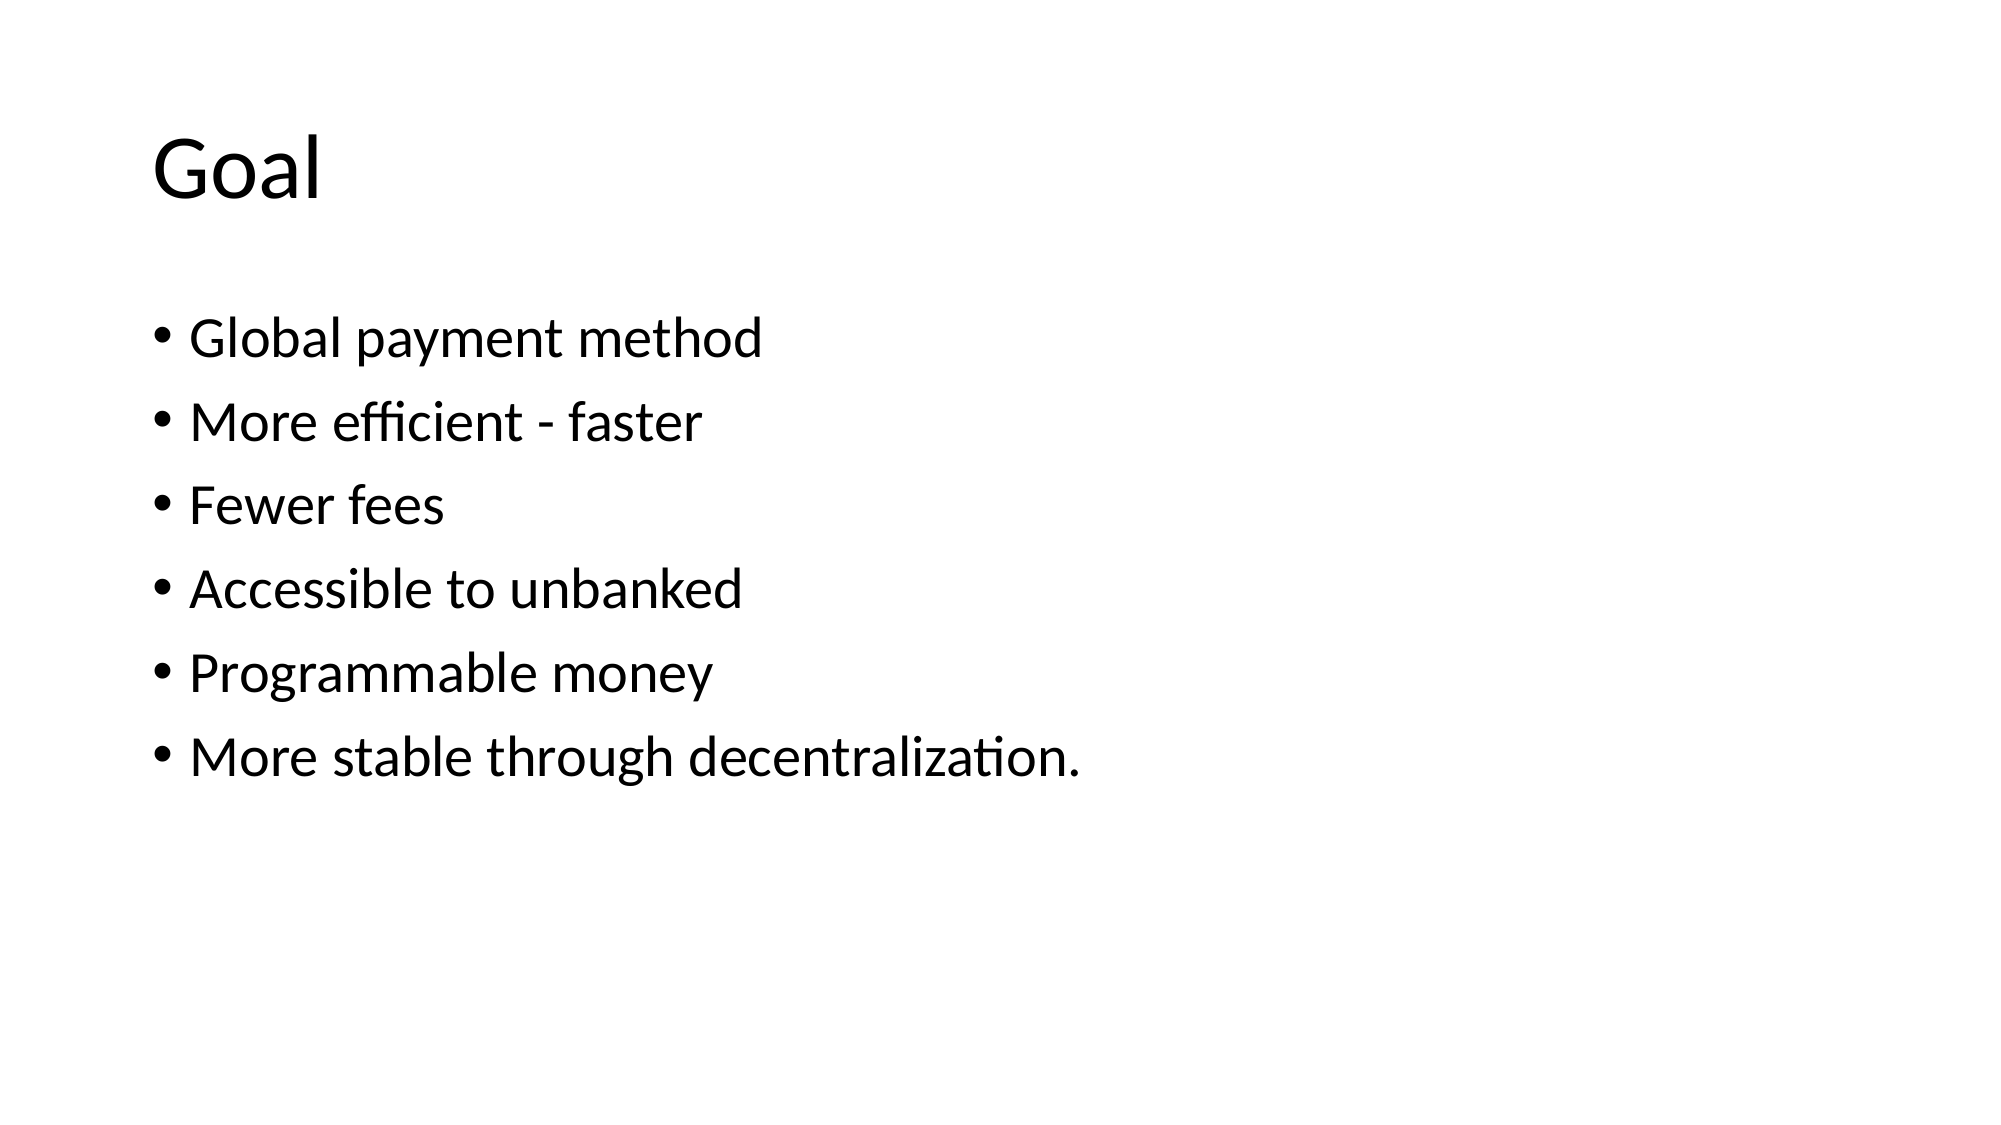

# Goal
Global payment method
More efficient - faster
Fewer fees
Accessible to unbanked
Programmable money
More stable through decentralization.